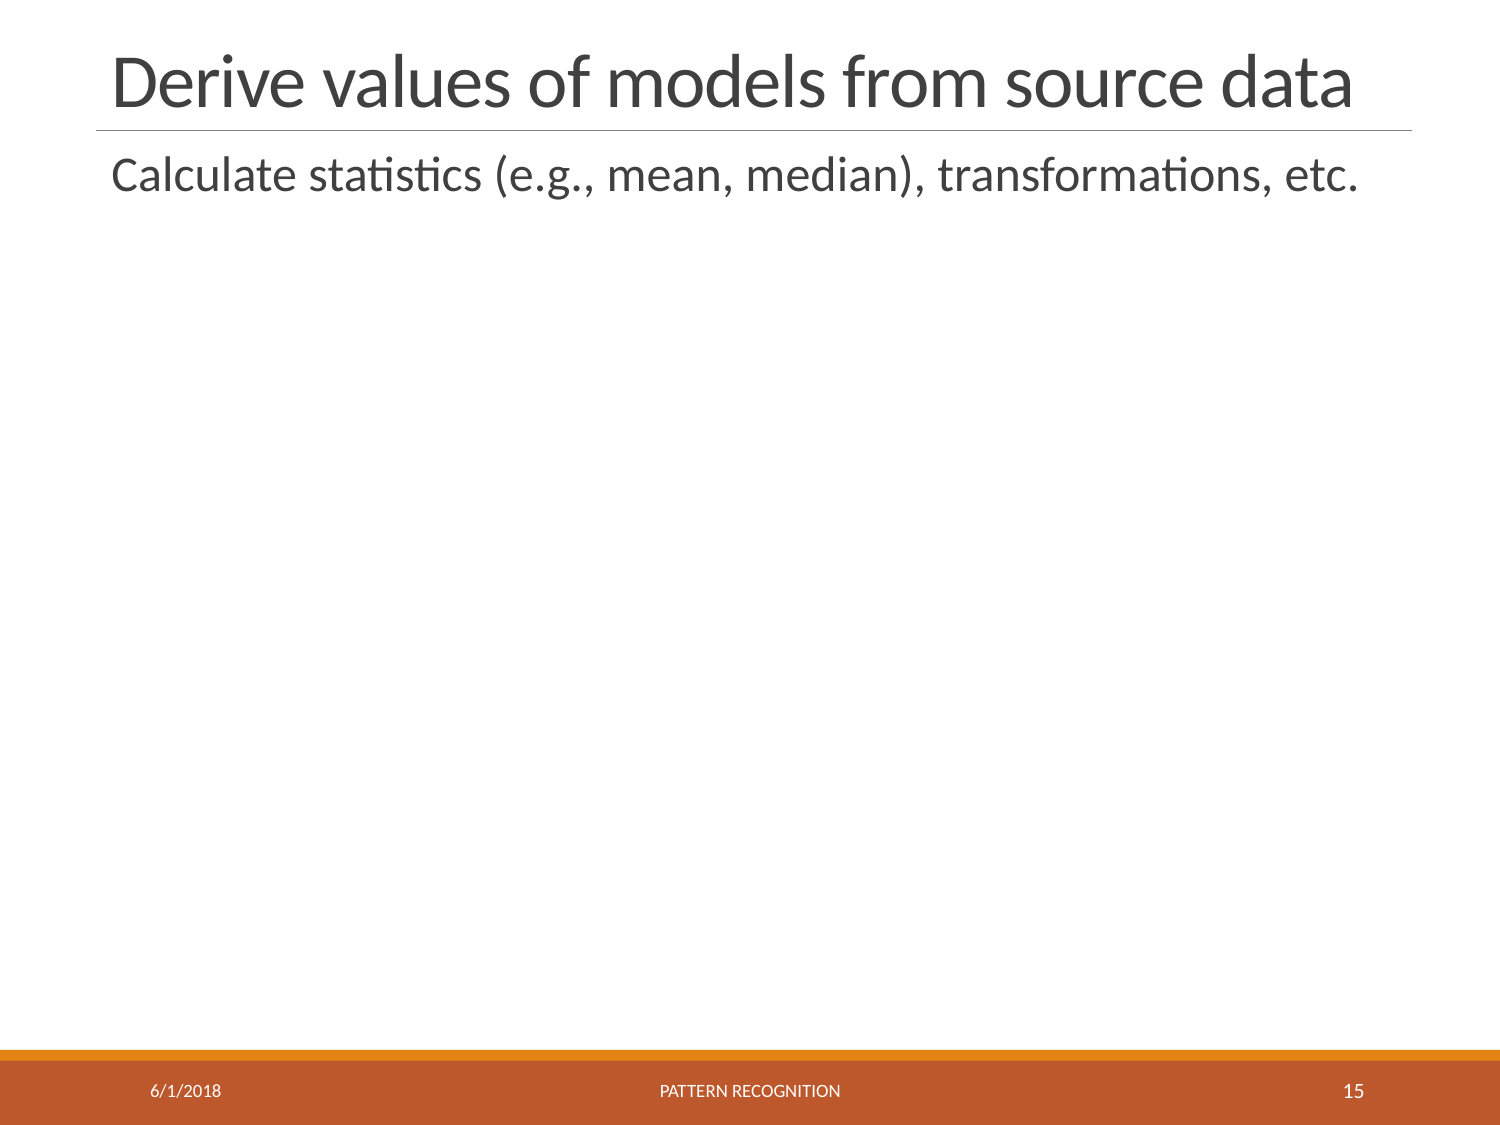

# Derive values of models from source data
Calculate statistics (e.g., mean, median), transformations, etc.

6/1/2018
Pattern recognition
15